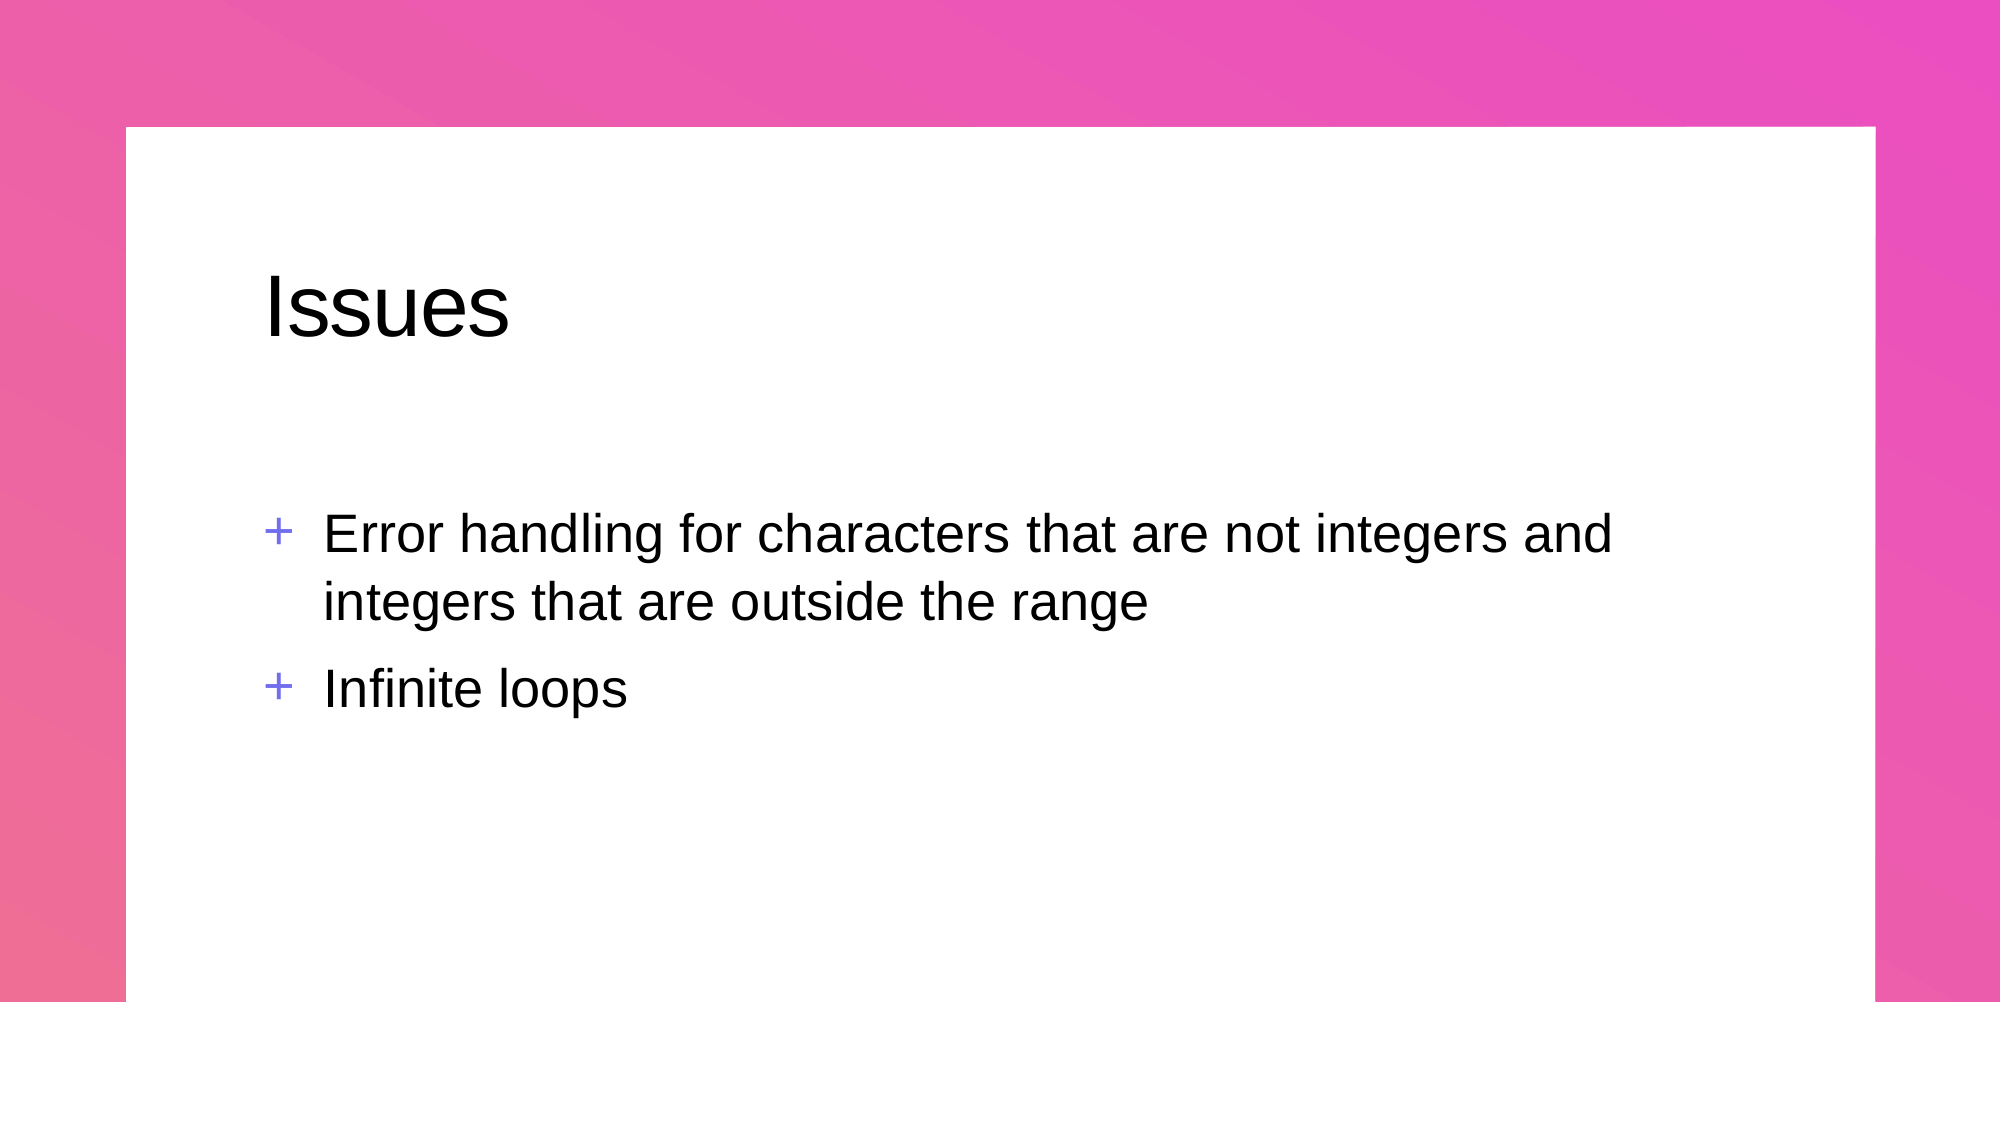

# Issues
Error handling for characters that are not integers and integers that are outside the range
Infinite loops